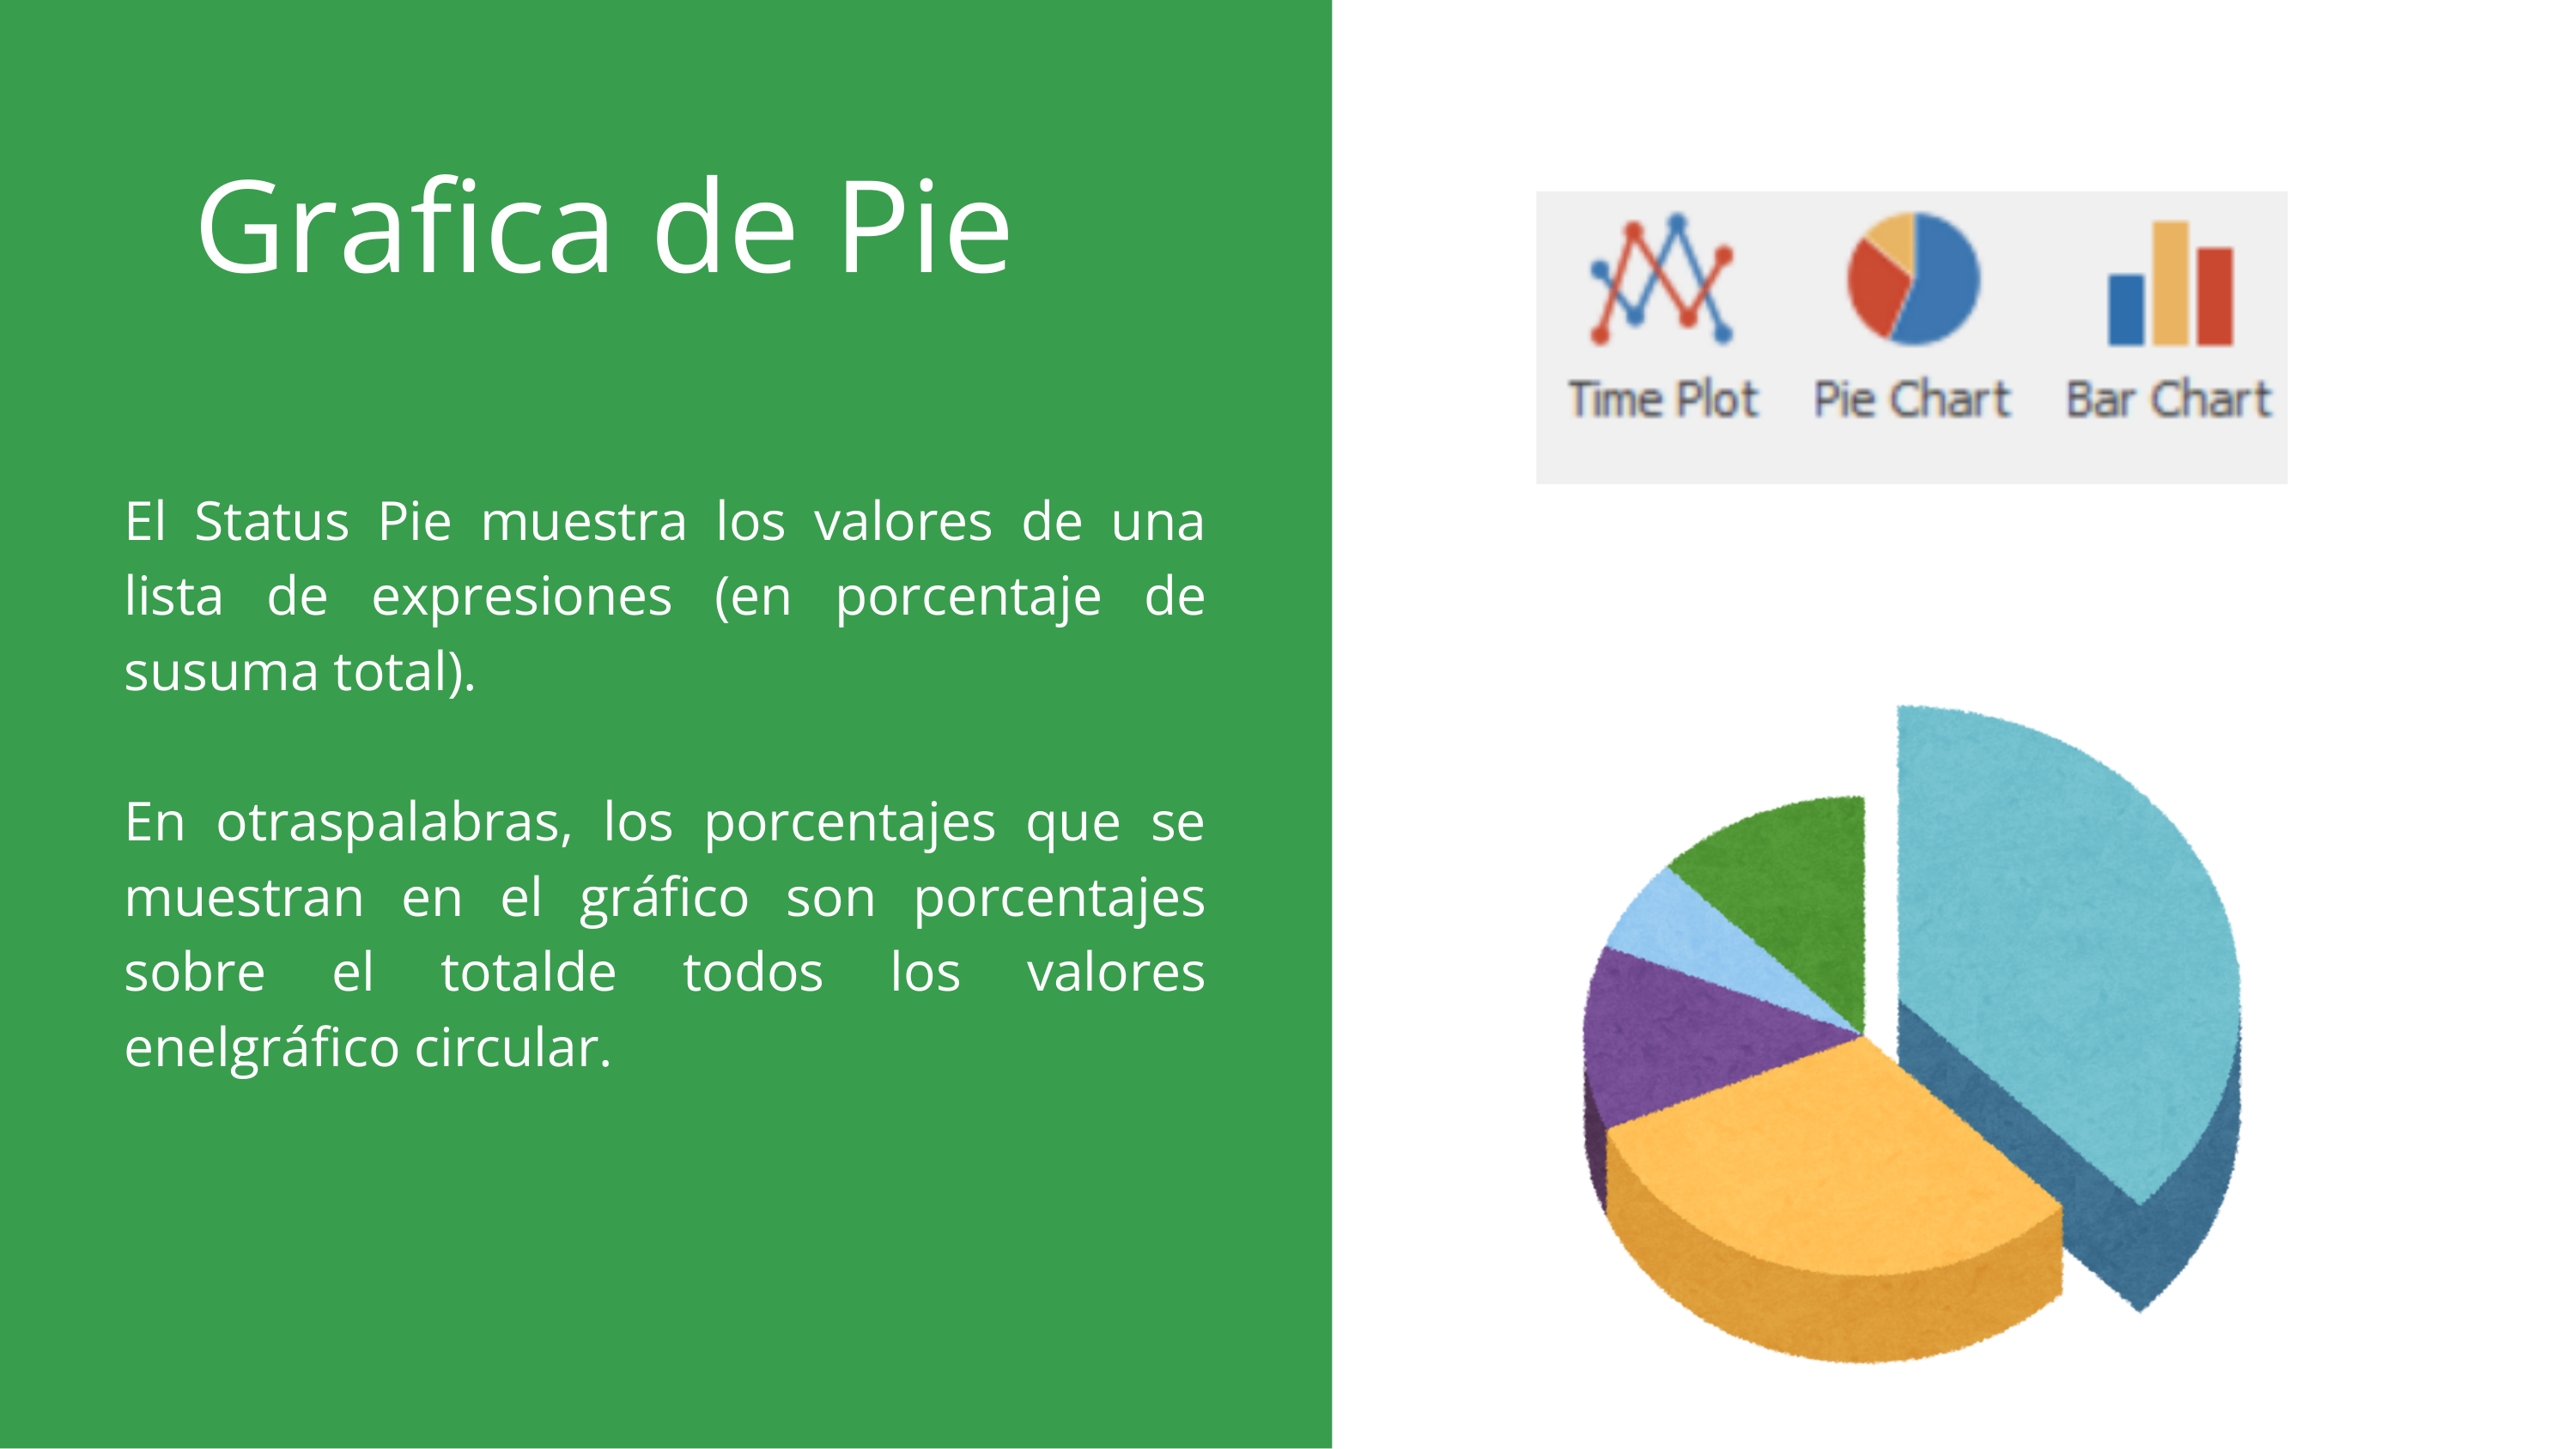

Grafica de Pie

El Status Pie muestra los valores de una lista de expresiones (en porcentaje de susuma total).

En otraspalabras, los porcentajes que se muestran en el gráfico son porcentajes sobre el totalde todos los valores enelgráfico circular.